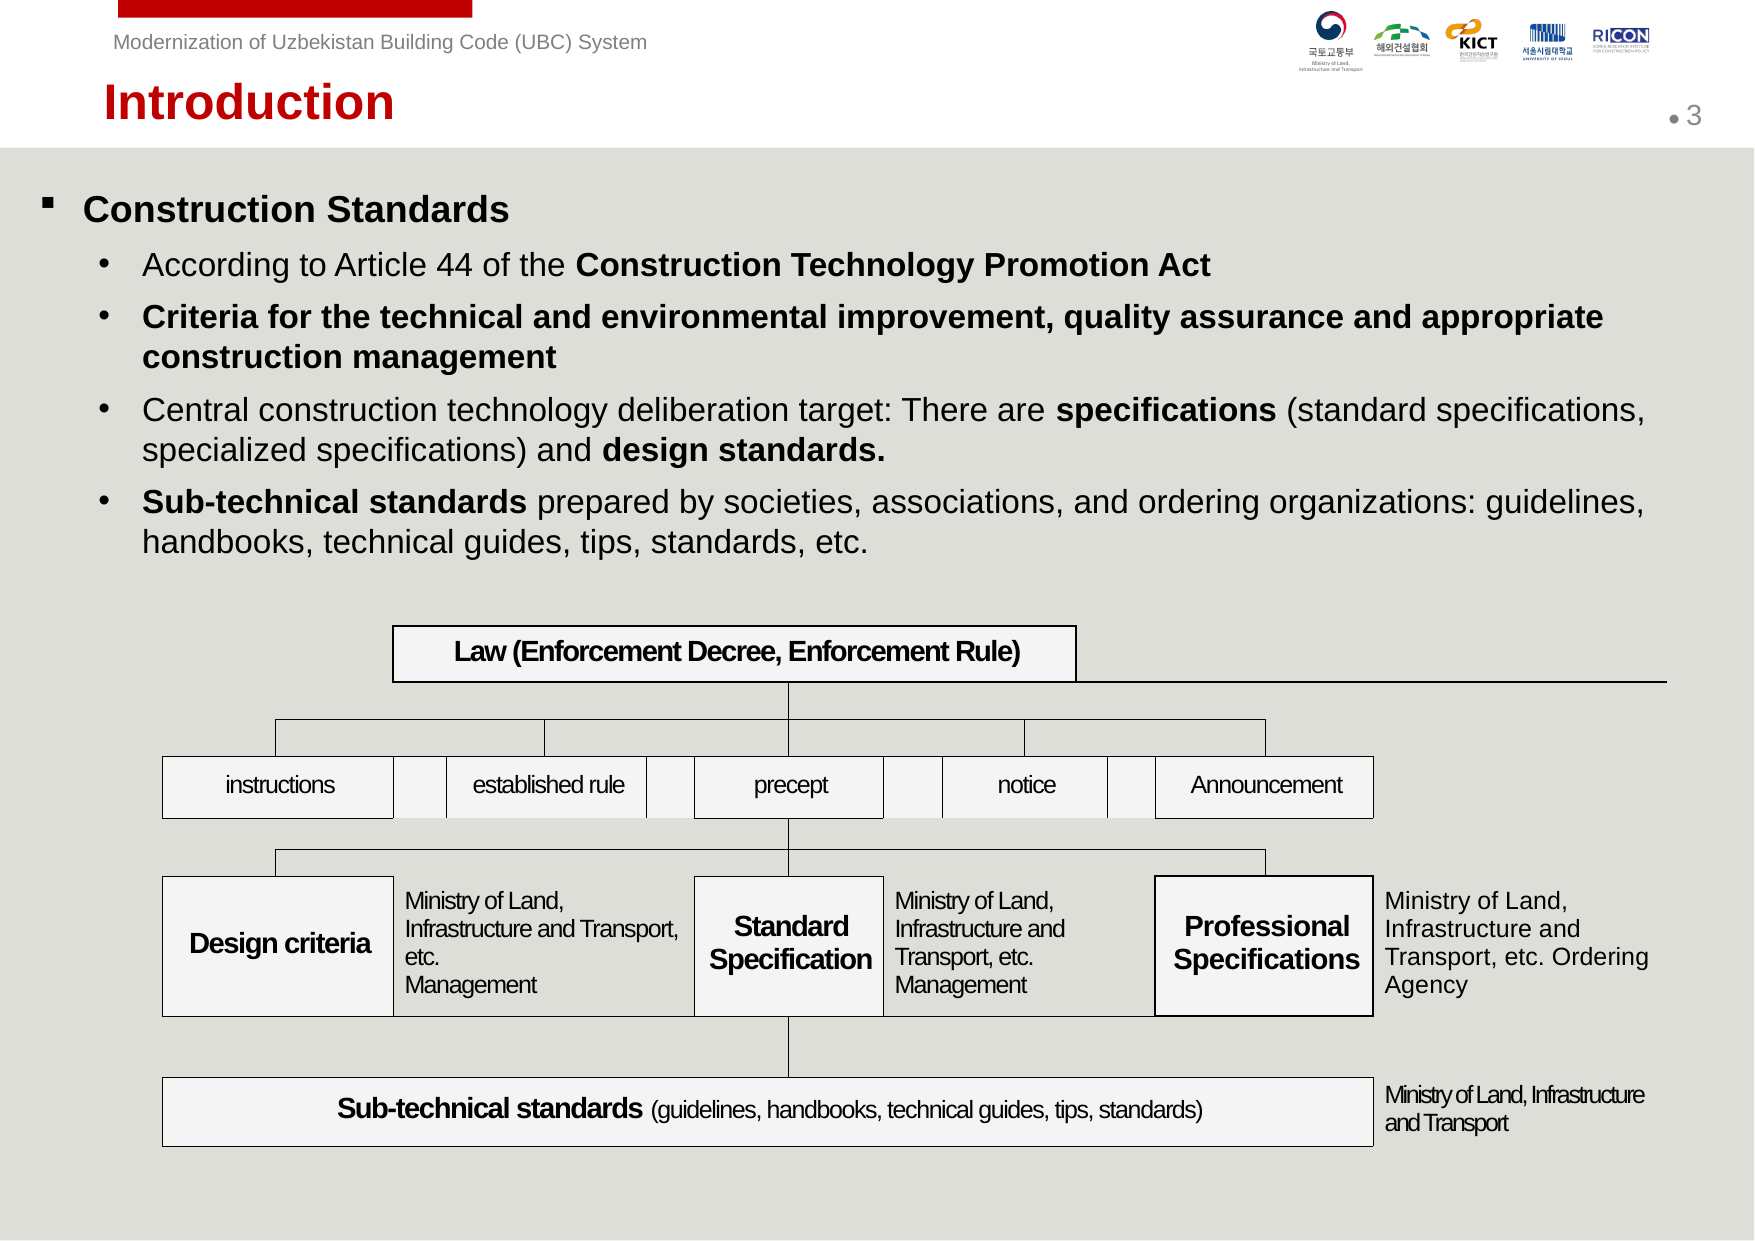

Introduction
Construction Standards
According to Article 44 of the Construction Technology Promotion Act
Criteria for the technical and environmental improvement, quality assurance and appropriate construction management
Central construction technology deliberation target: There are specifications (standard specifications, specialized specifications) and design standards.
Sub-technical standards prepared by societies, associations, and ordering organizations: guidelines, handbooks, technical guides, tips, standards, etc.
|  |  | Law (Enforcement Decree, Enforcement Rule) |  |  |  |  |  |  |  |  |  |  |  |  |  |  |
| --- | --- | --- | --- | --- | --- | --- | --- | --- | --- | --- | --- | --- | --- | --- | --- | --- |
|  |  |  |  |  |  |  |  |  |  |  |  |  |  |  |  |  |
|  |  |  |  |  |  |  |  |  |  |  |  |  |  |  |  |  |
| instructions |  |  | established rule |  |  | precept |  |  | notice |  |  |  |  | Announcement |  |  |
|  |  |  |  |  |  |  |  |  |  |  |  |  |  |  |  |  |
|  |  |  |  |  |  |  |  |  |  |  |  |  |  |  |  |  |
| Design criteria |  | Ministry of Land, Infrastructure and Transport, etc. Management |  |  |  | Standard Specification |  | Ministry of Land, Infrastructure and Transport, etc. Management |  |  |  |  |  | Professional Specifications |  | Ministry of Land, Infrastructure and Transport, etc. Ordering Agency |
|  |  |  |  |  |  |  |  |  |  |  |  |  |  |  |  |  |
| Sub-technical standards (guidelines, handbooks, technical guides, tips, standards) |  |  |  |  |  |  |  |  |  |  |  |  |  |  |  | Ministry of Land, Infrastructure and Transport |